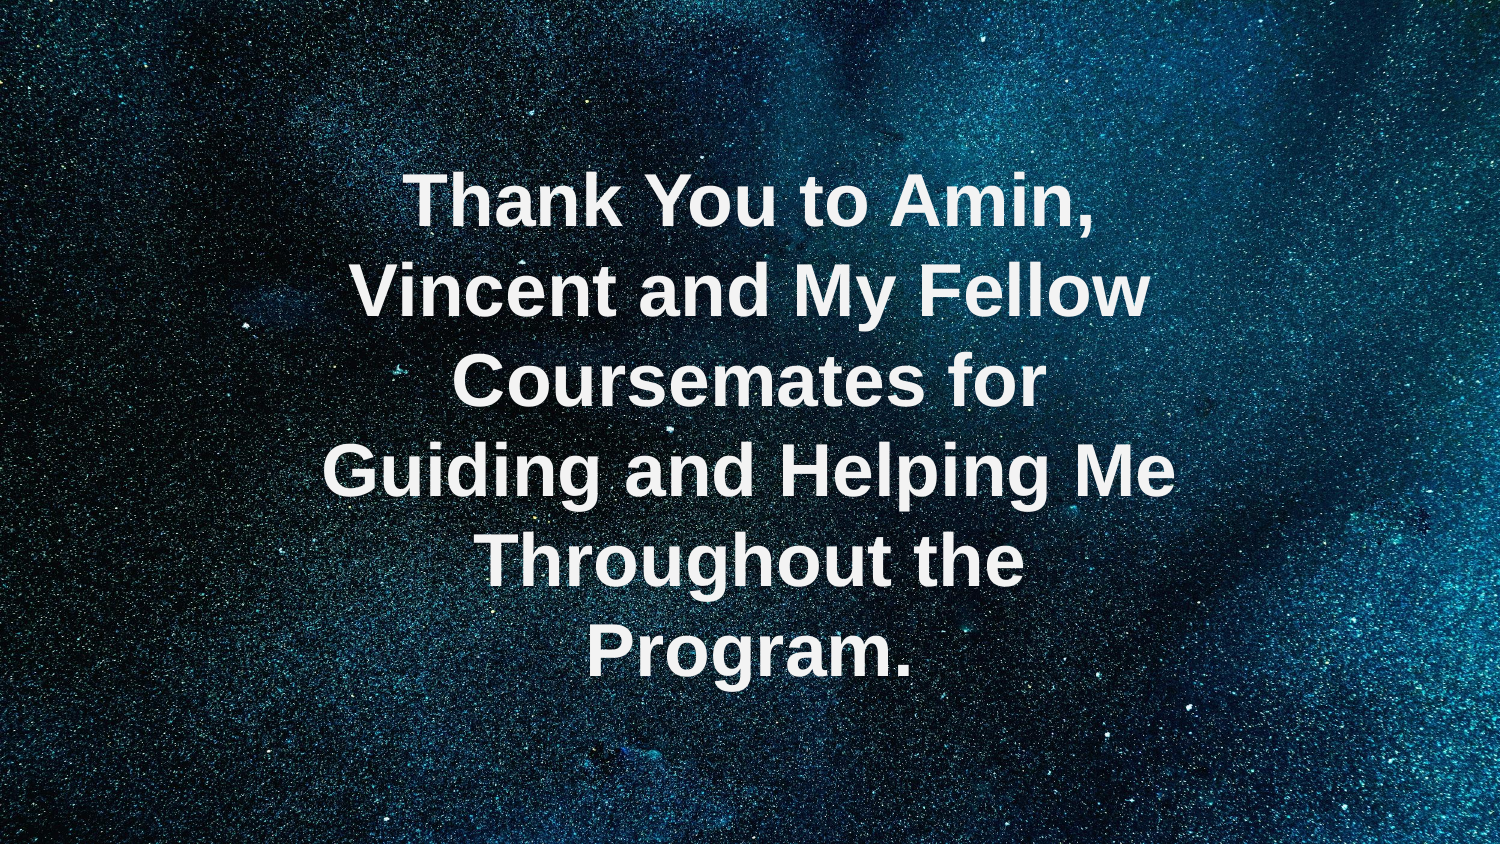

# Thank You to Amin, Vincent and My Fellow Coursemates for Guiding and Helping Me Throughout the Program.